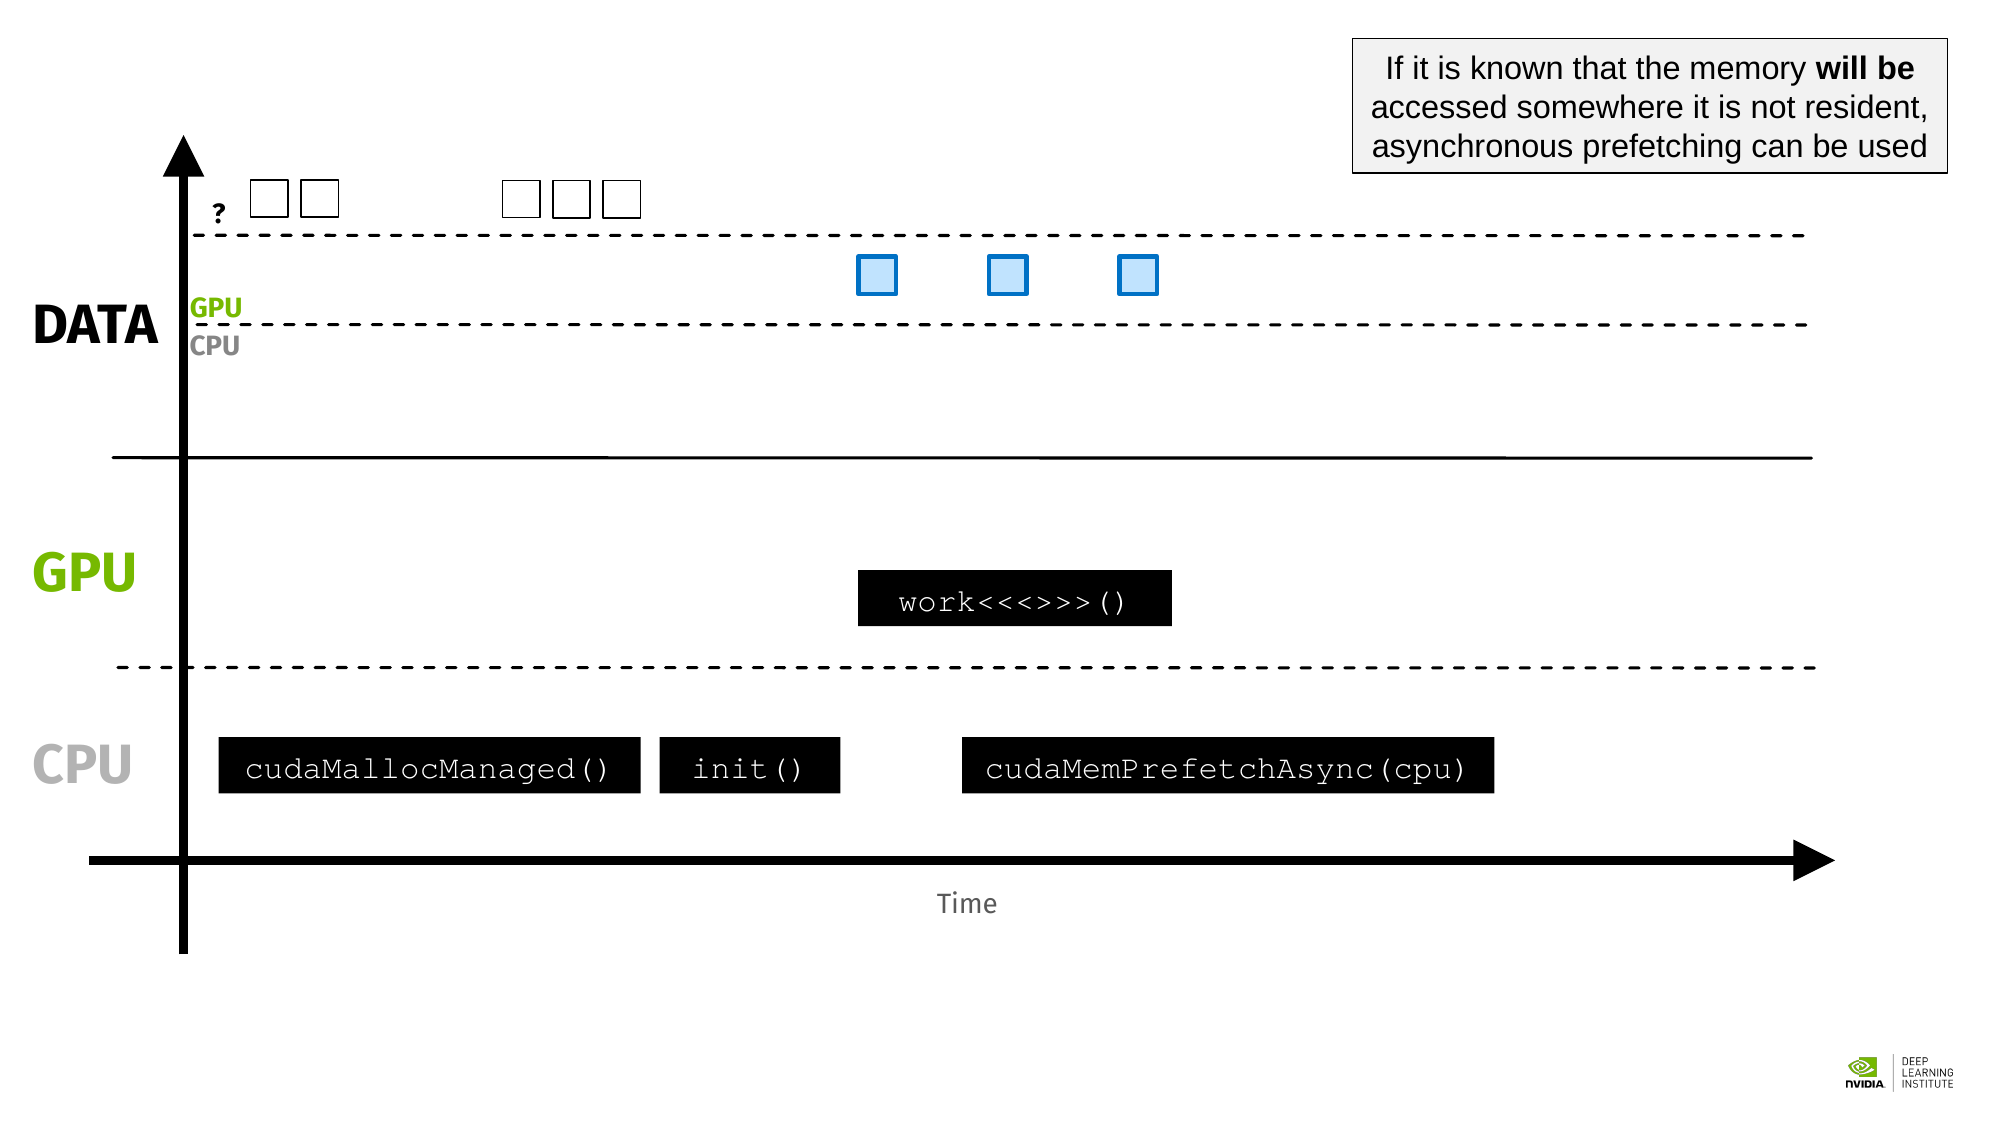

If it is known that the memory will be accessed somewhere it is not resident, asynchronous prefetching can be used

?

TIME
GPU
DATA
CPU
GPU
work<<<>>>()
CPU
cudaMallocManaged()
init()
cudaMemPrefetchAsync(cpu)
Time